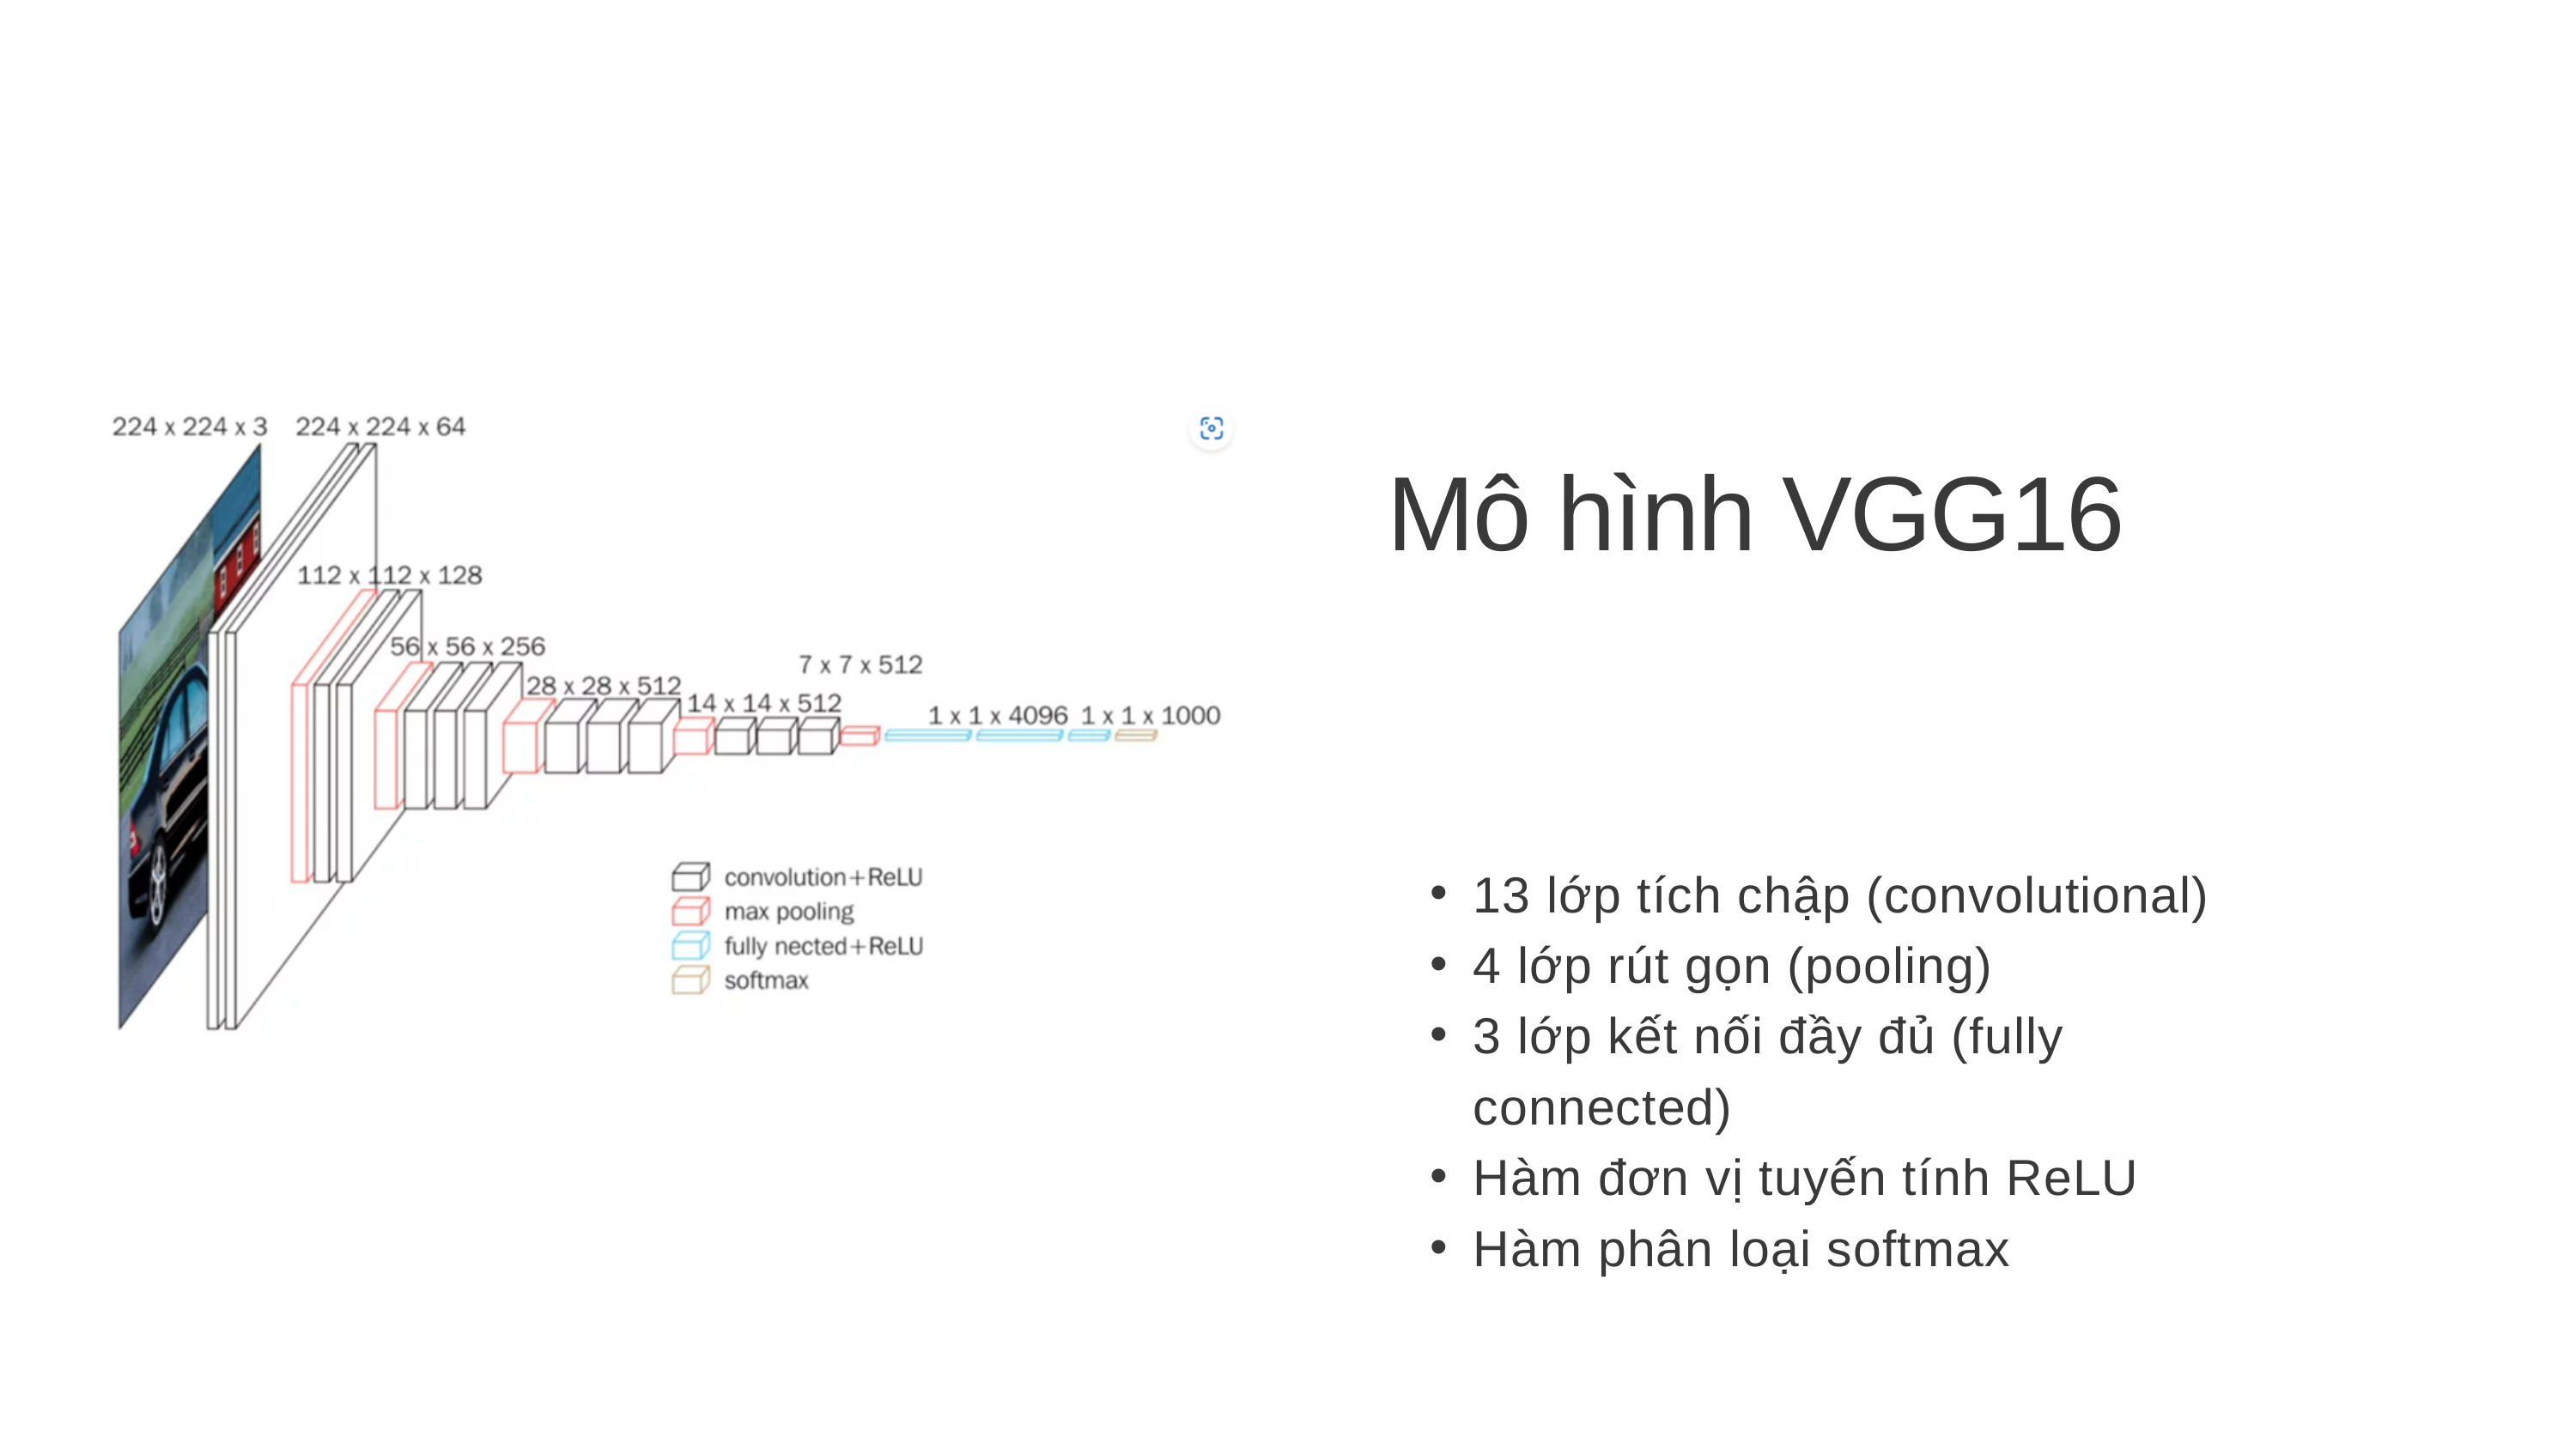

Mô hình VGG16
13 lớp tích chập (convolutional)
4 lớp rút gọn (pooling)
3 lớp kết nối đầy đủ (fully connected)
Hàm đơn vị tuyến tính ReLU
Hàm phân loại softmax